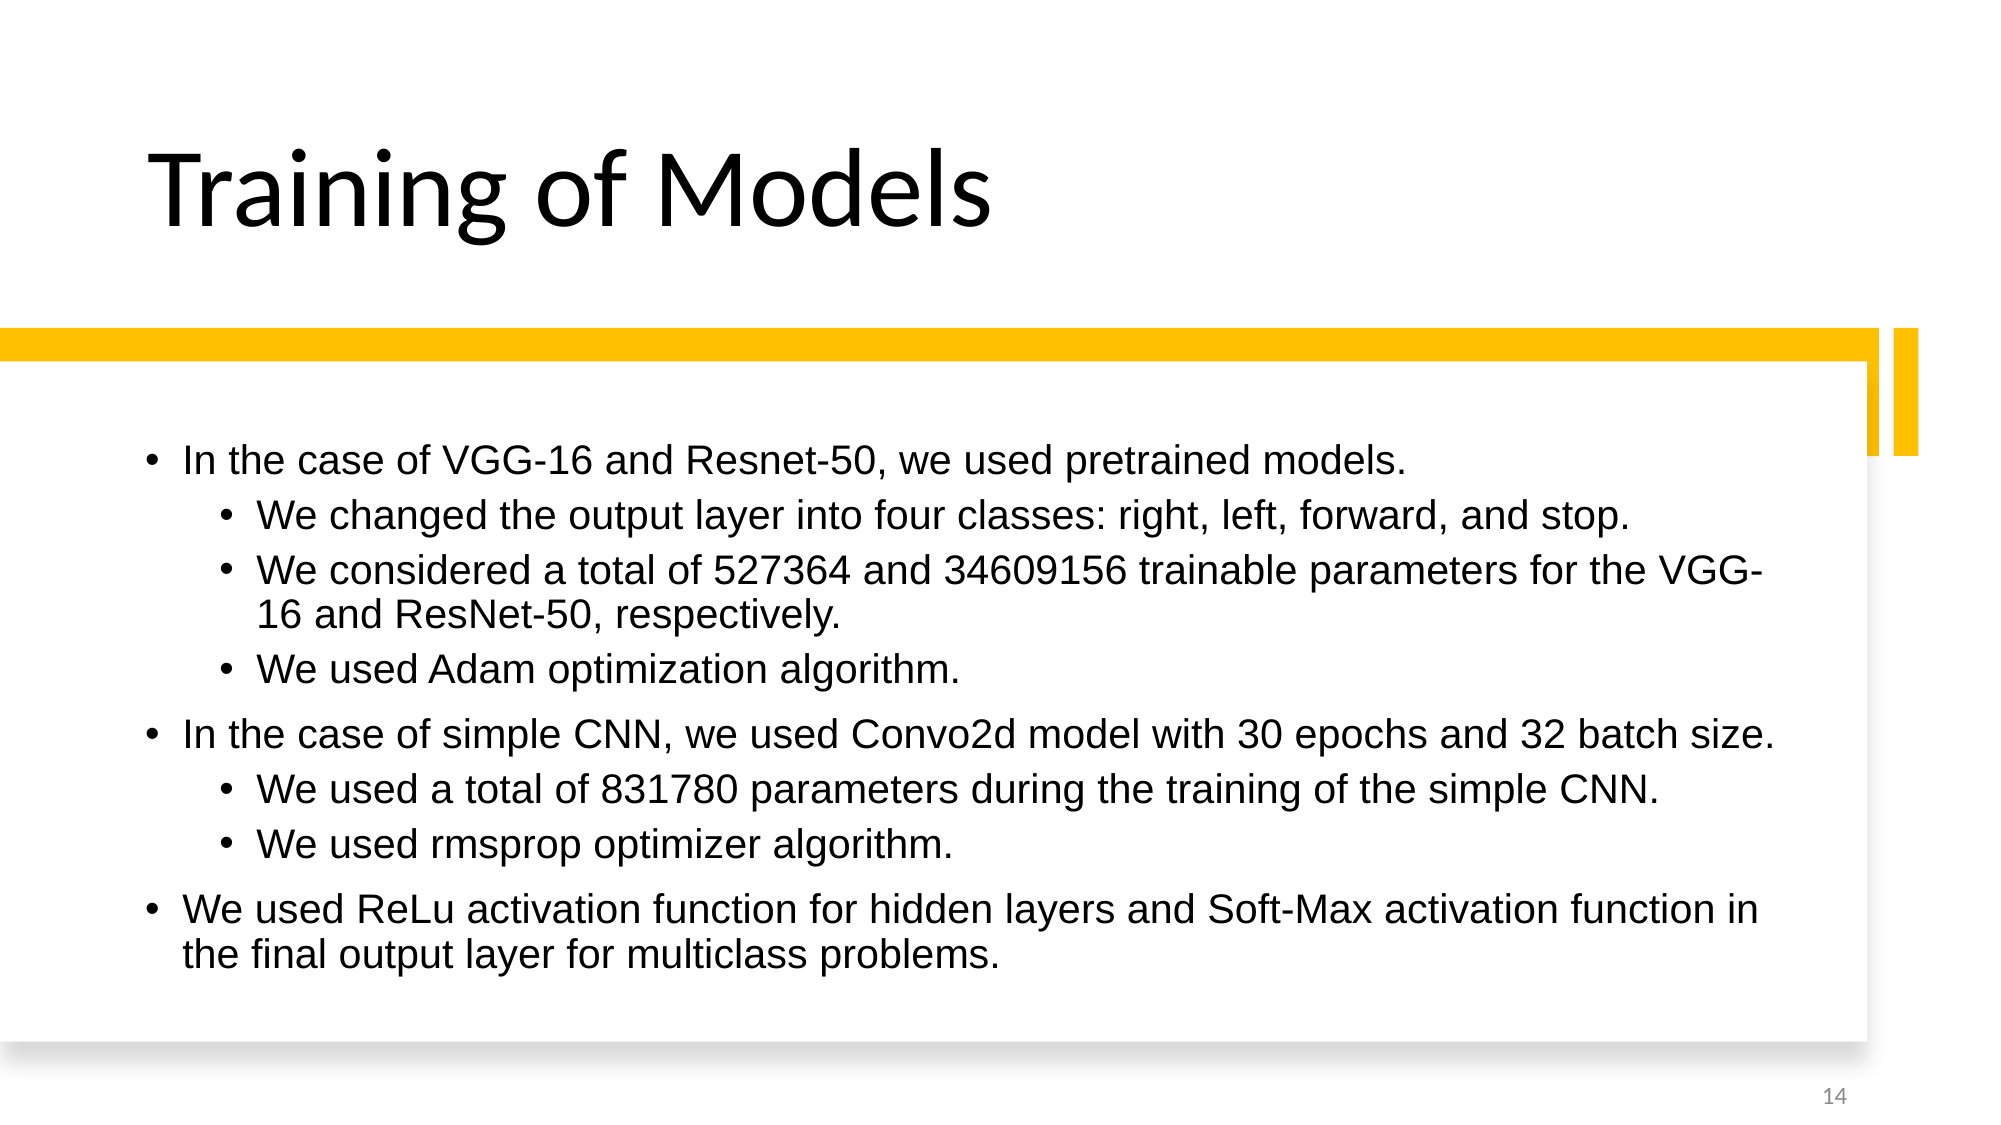

# Training of Models

In the case of VGG-16 and Resnet-50, we used pretrained models.
We changed the output layer into four classes: right, left, forward, and stop.
We considered a total of 527364 and 34609156 trainable parameters for the VGG-16 and ResNet-50, respectively.
We used Adam optimization algorithm.
In the case of simple CNN, we used Convo2d model with 30 epochs and 32 batch size.
We used a total of 831780 parameters during the training of the simple CNN.
We used rmsprop optimizer algorithm.
We used ReLu activation function for hidden layers and Soft-Max activation function in the final output layer for multiclass problems.
14